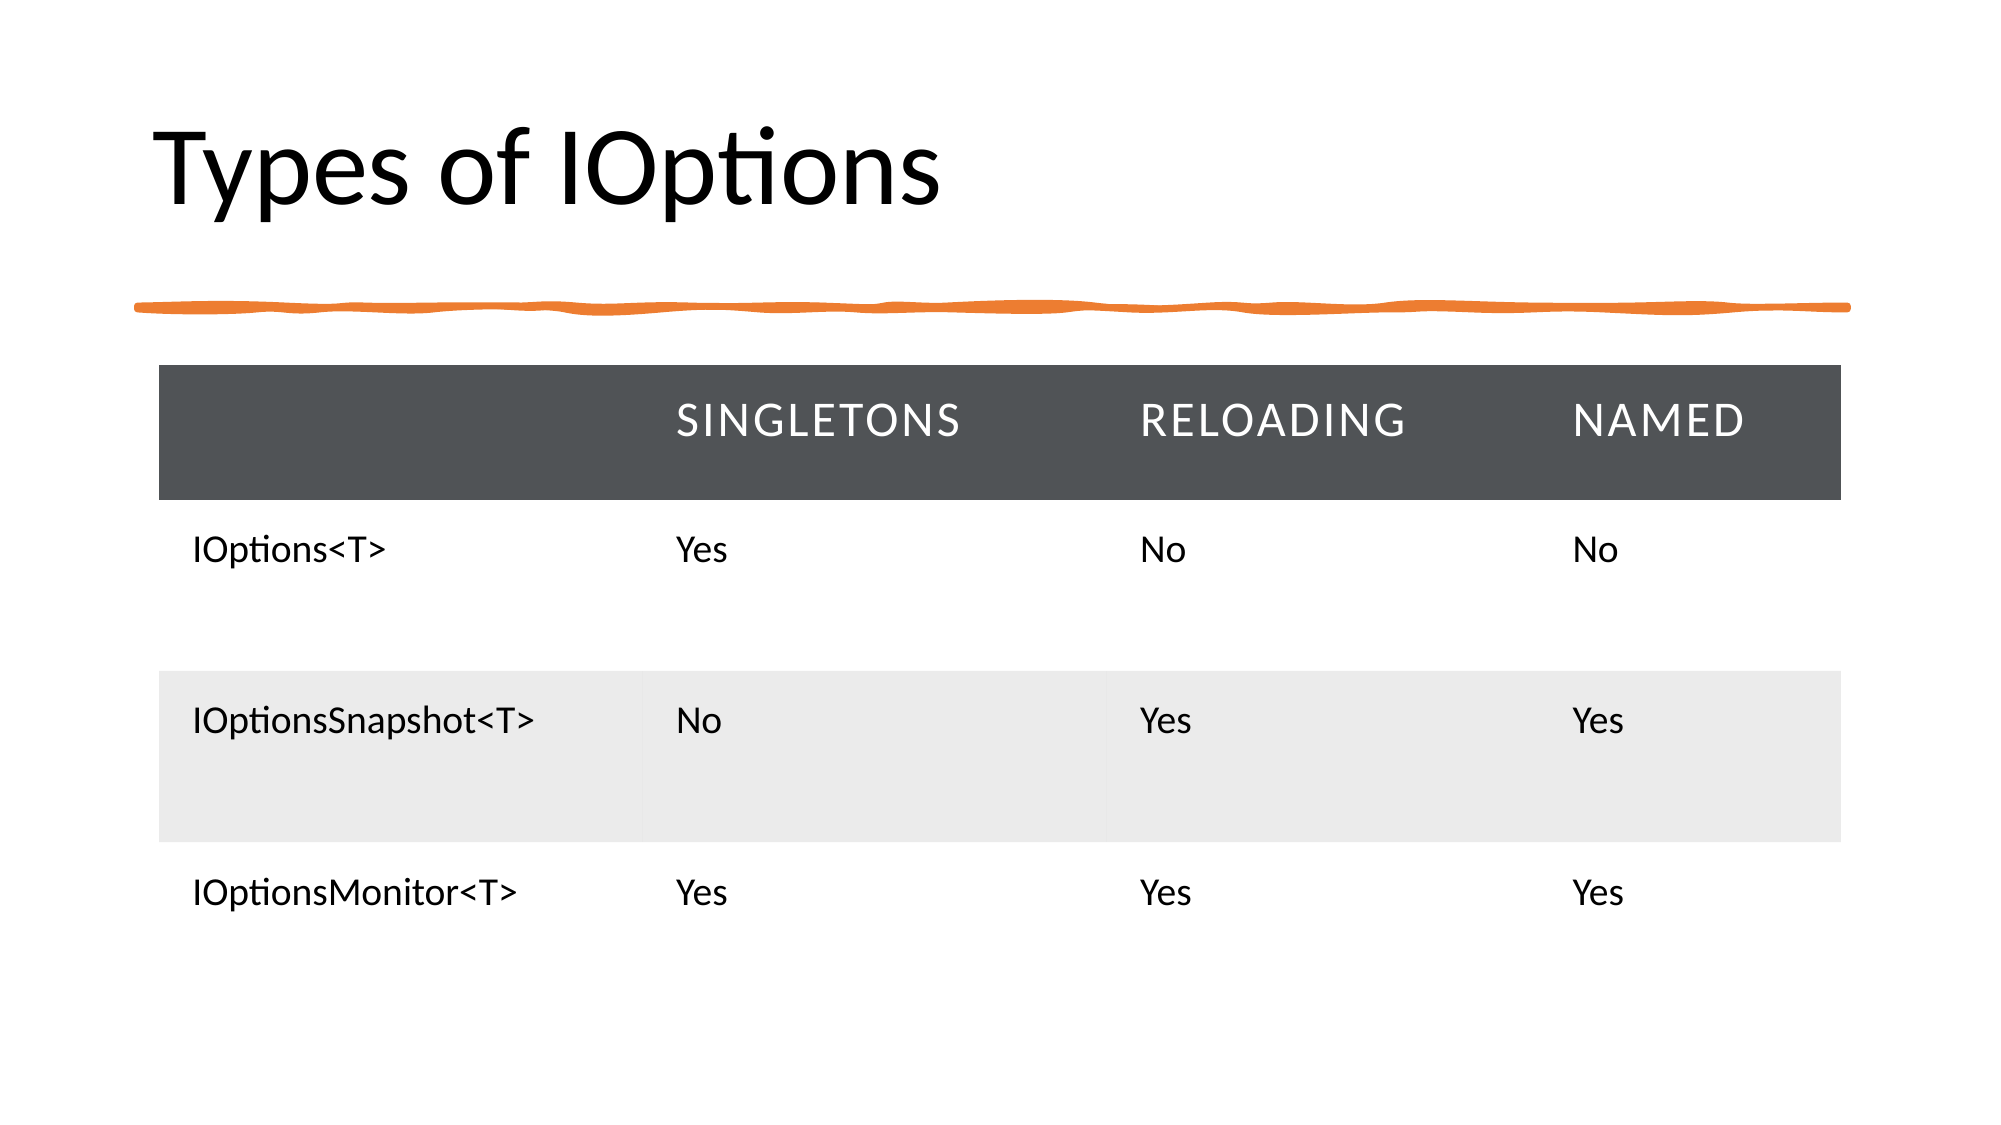

# Types of IOptions

|  | Singletons | Reloading | Named |
| --- | --- | --- | --- |
| IOptions<T> | Yes | No | No |
| IOptionsSnapshot<T> | No | Yes | Yes |
| IOptionsMonitor<T> | Yes | Yes | Yes |